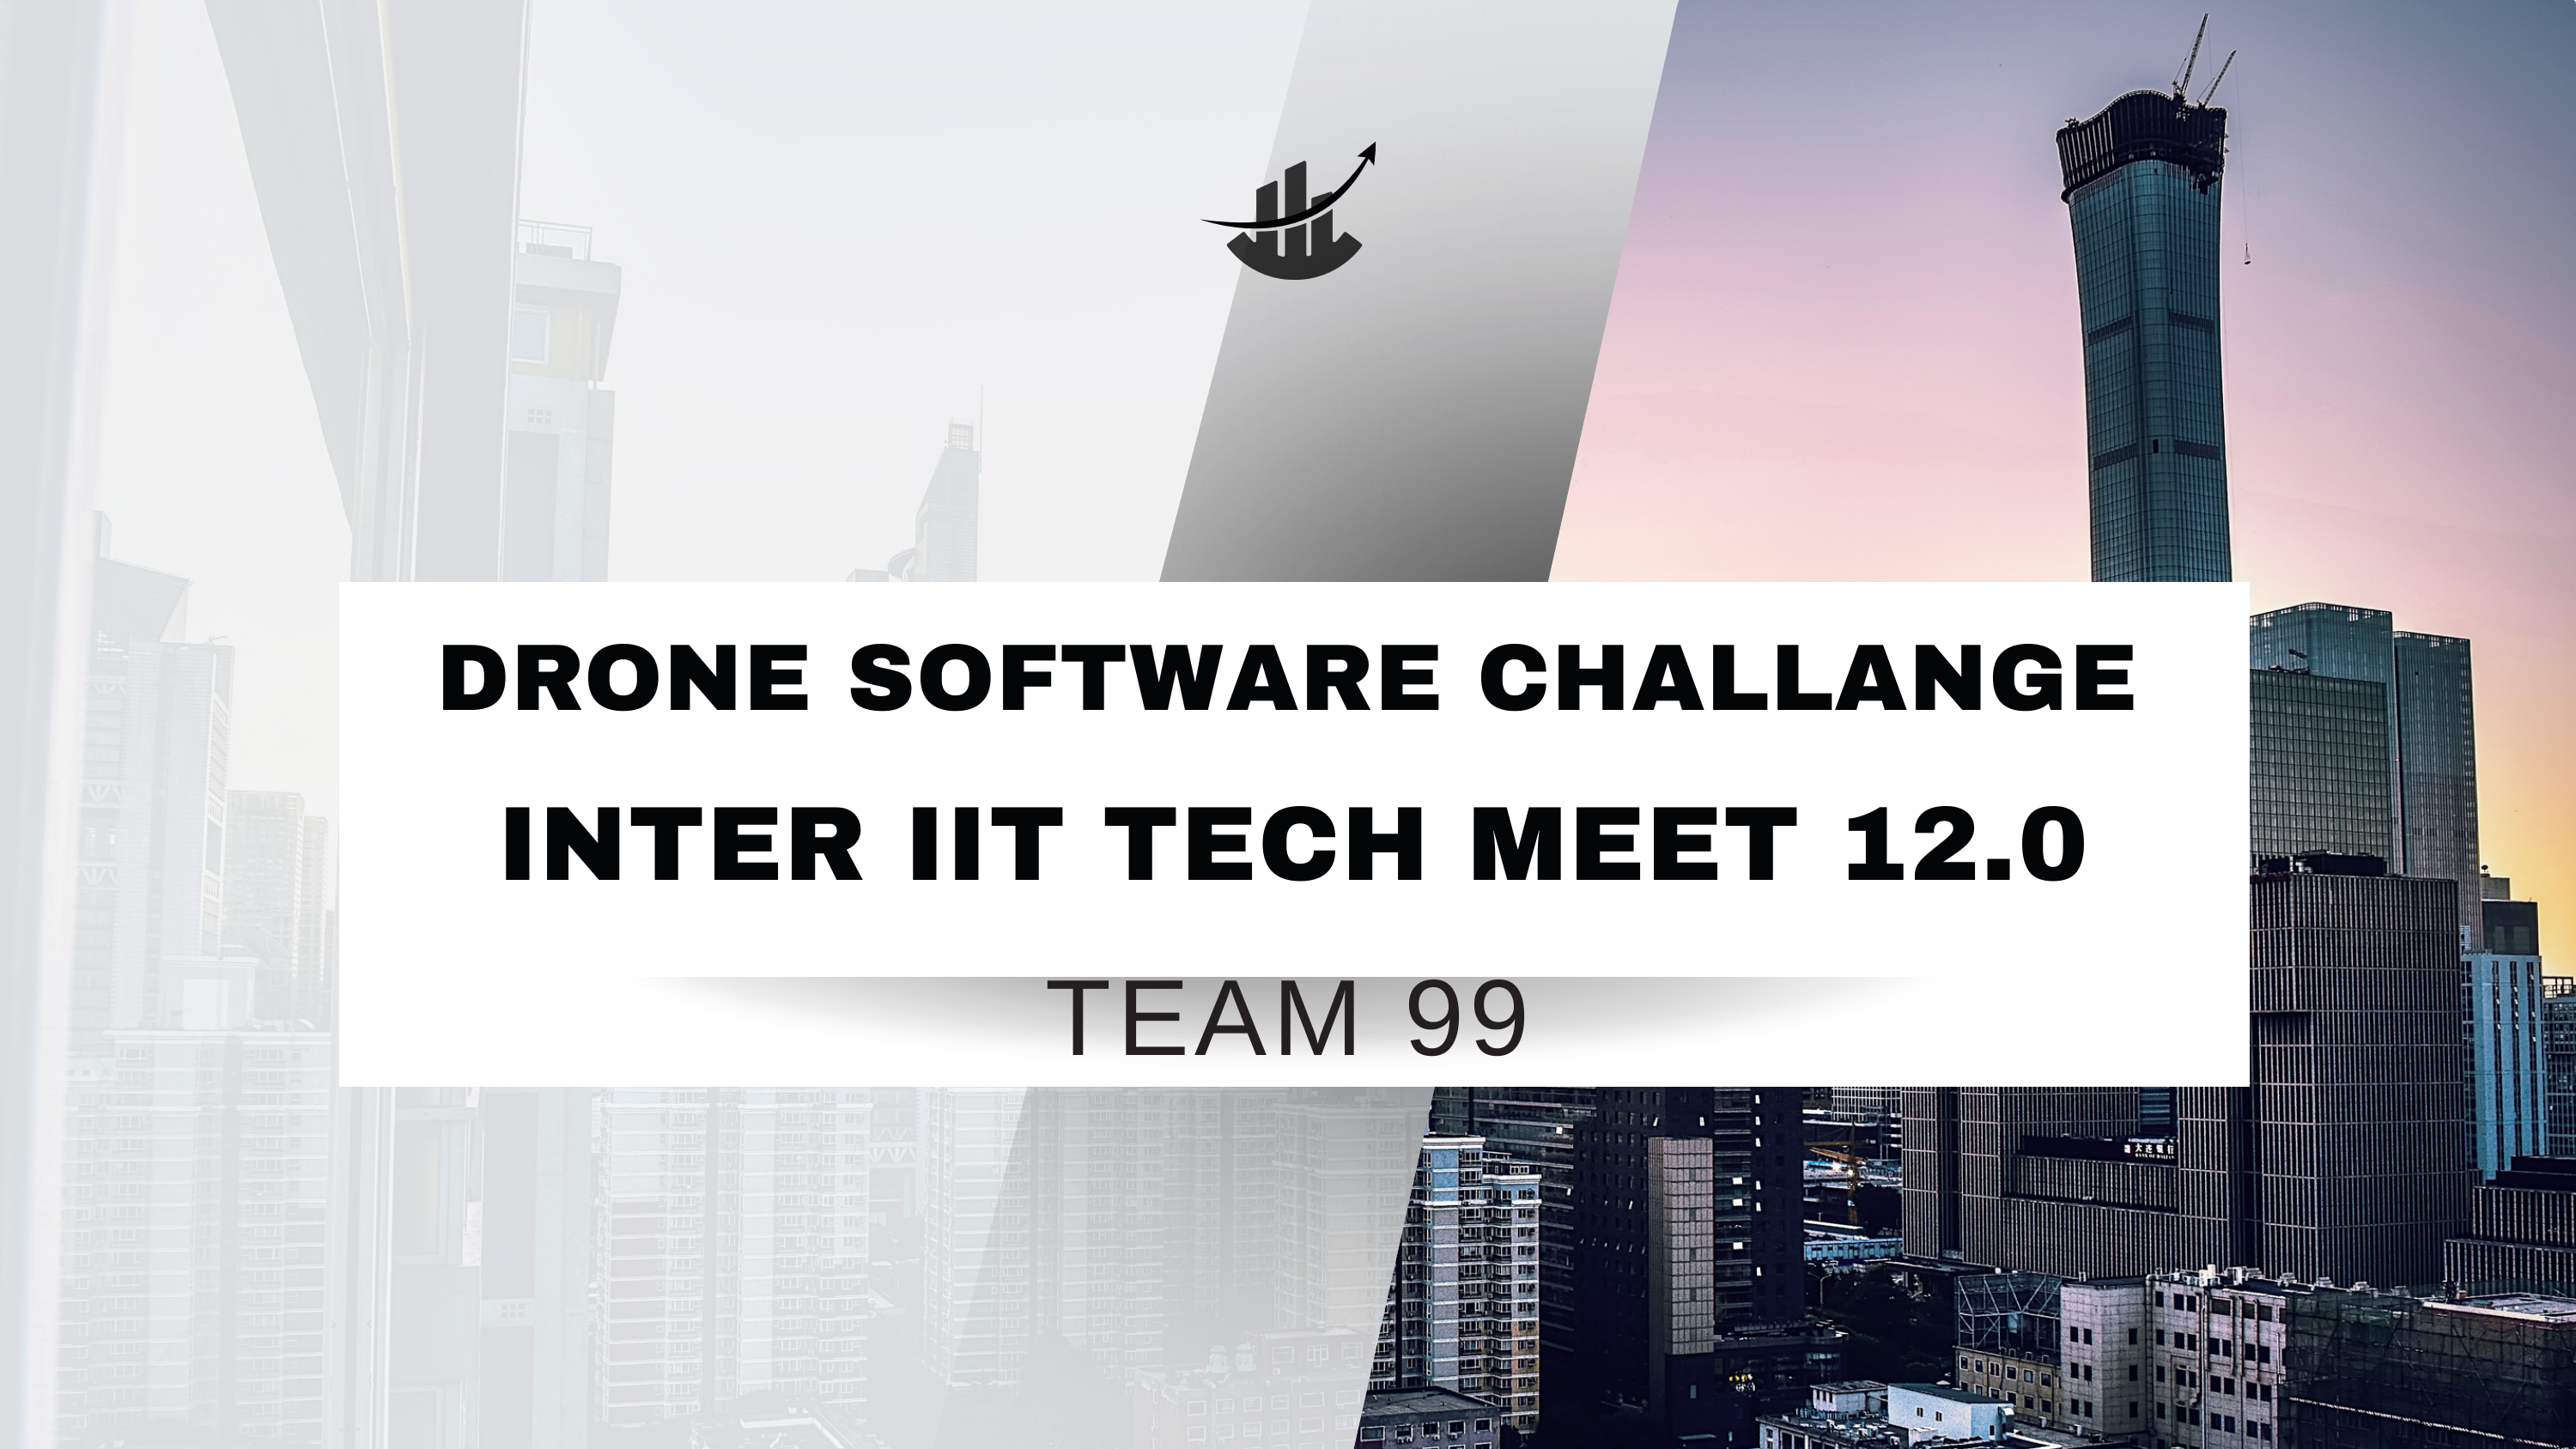

DRONE SOFTWARE CHALLANGE
INTER IIT TECH MEET 12.0
TEAM 99